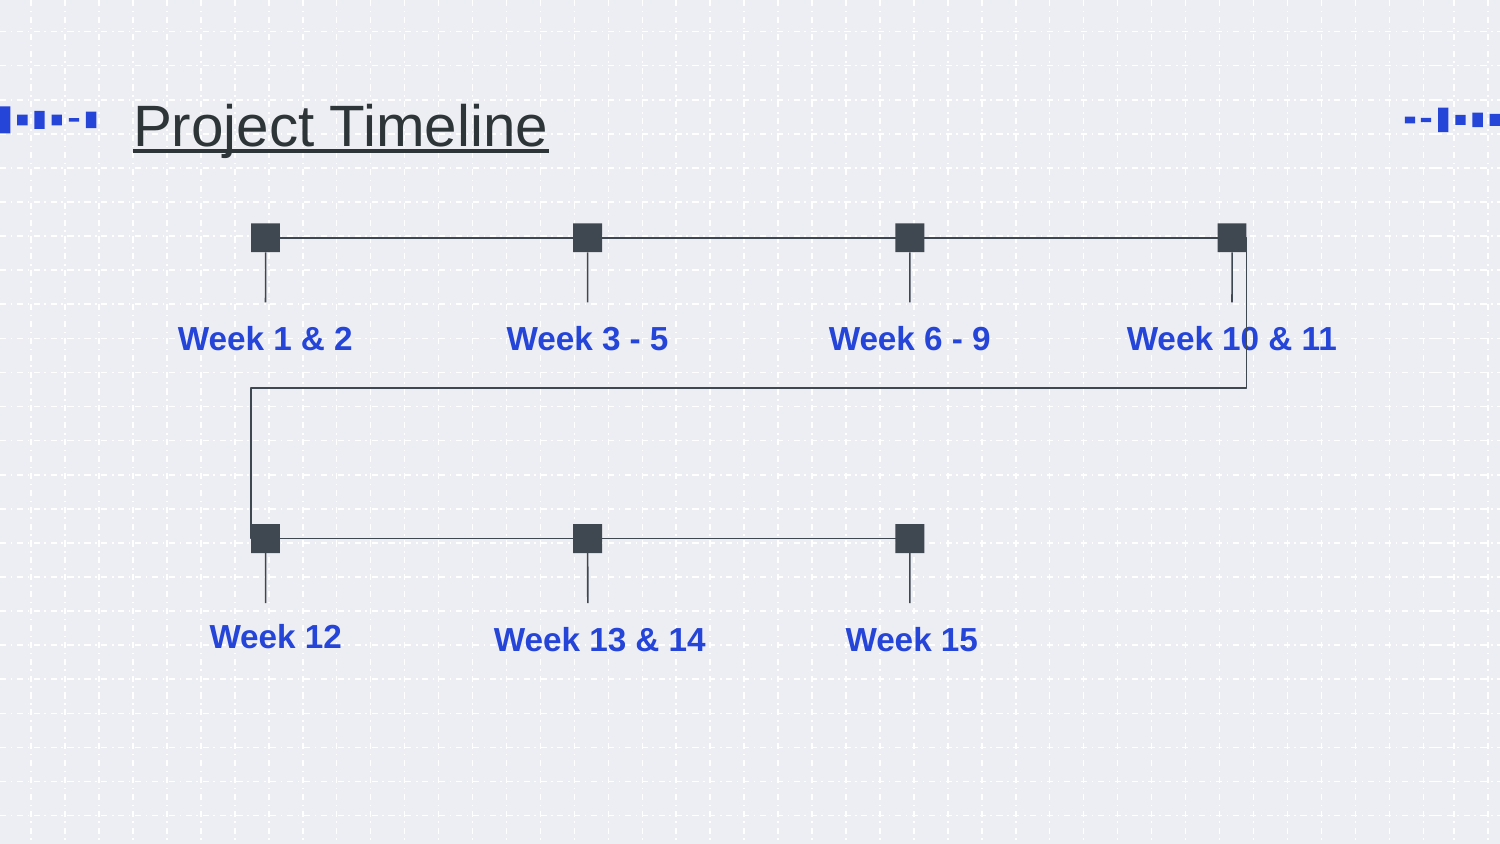

# Project Timeline

Week 1 & 2
Week 3 - 5
Week 6 - 9
Week 10 & 11

Week 12
Week 15
Week 13 & 14